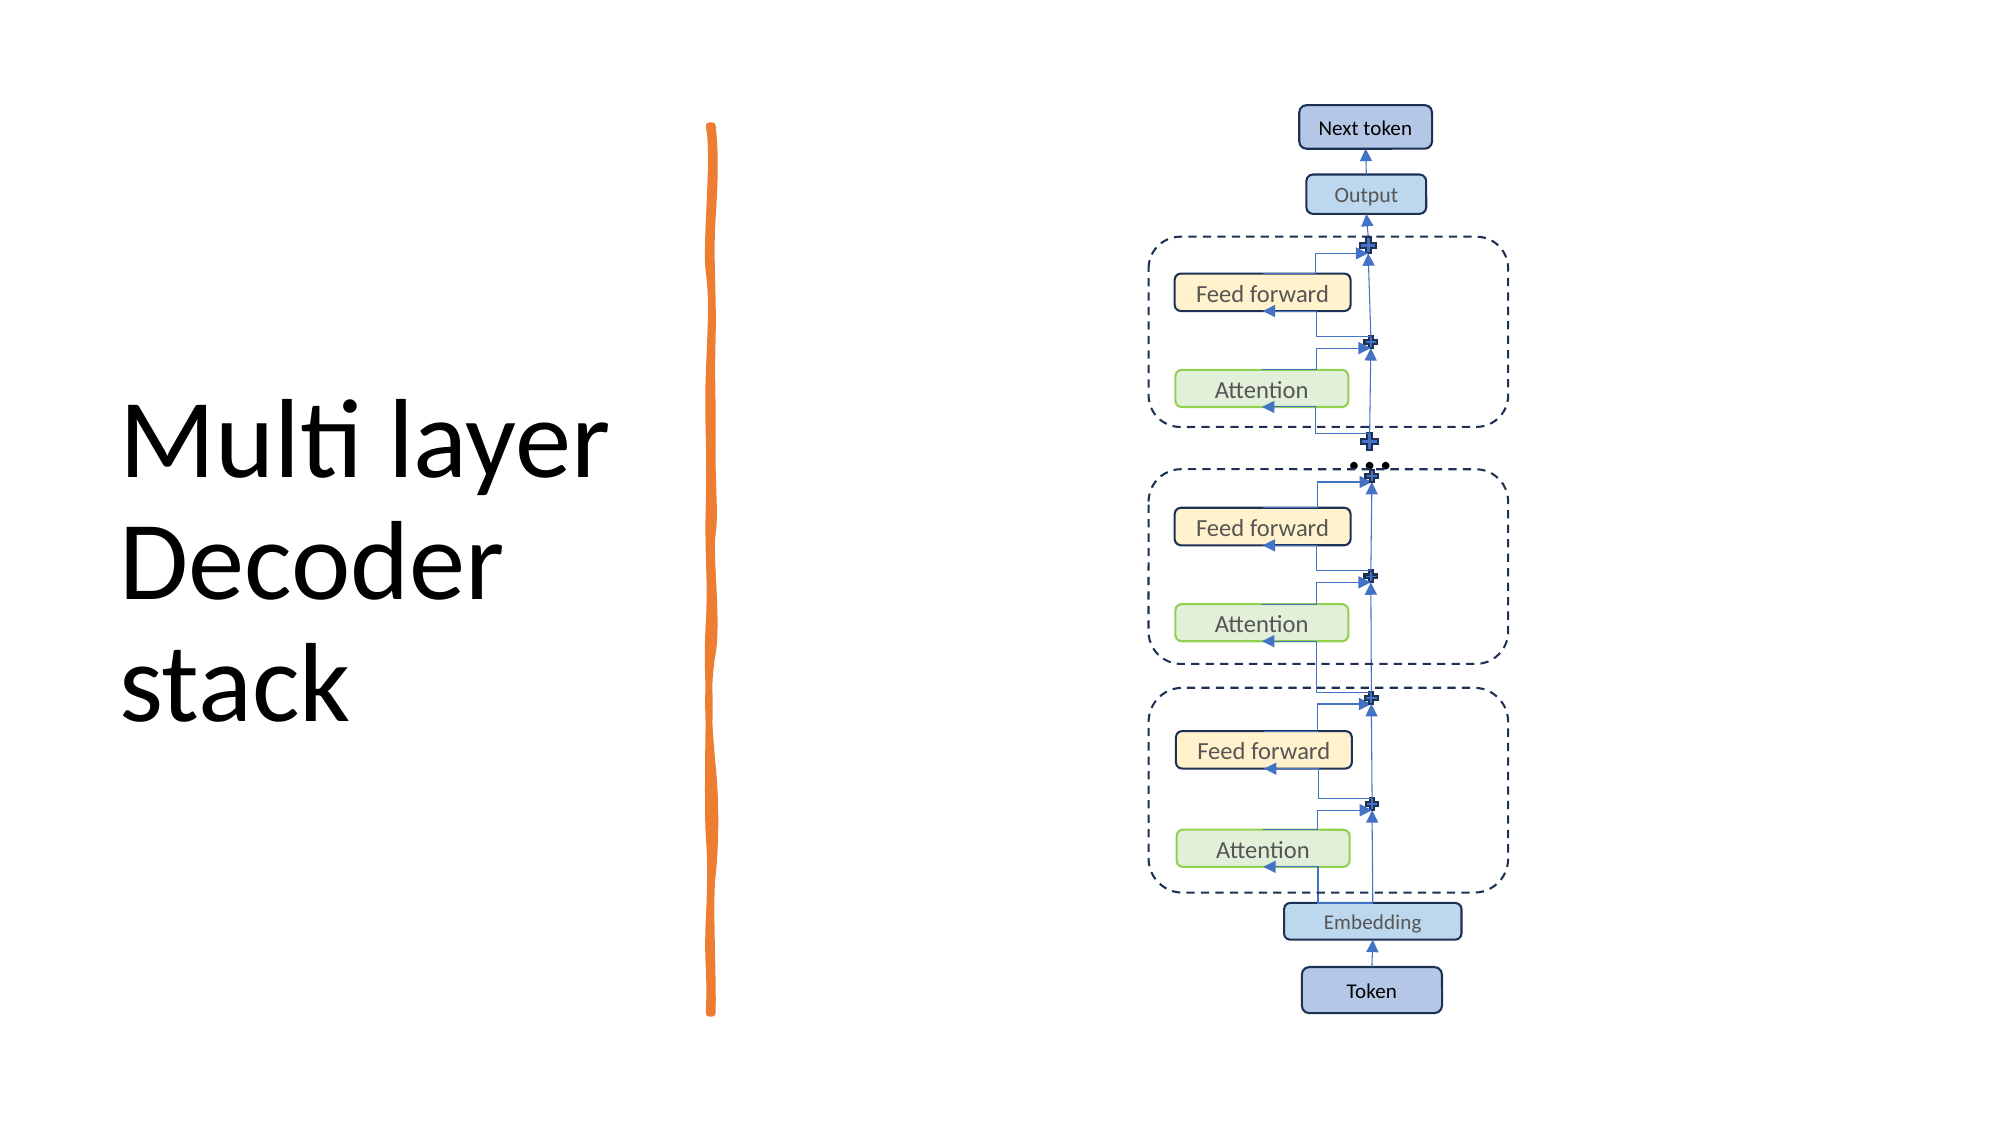

Next token
Output

Feed forward

Attention
…

Feed forward

Attention

Feed forward

Attention
Embedding
Token

# Multi layer Decoder stack